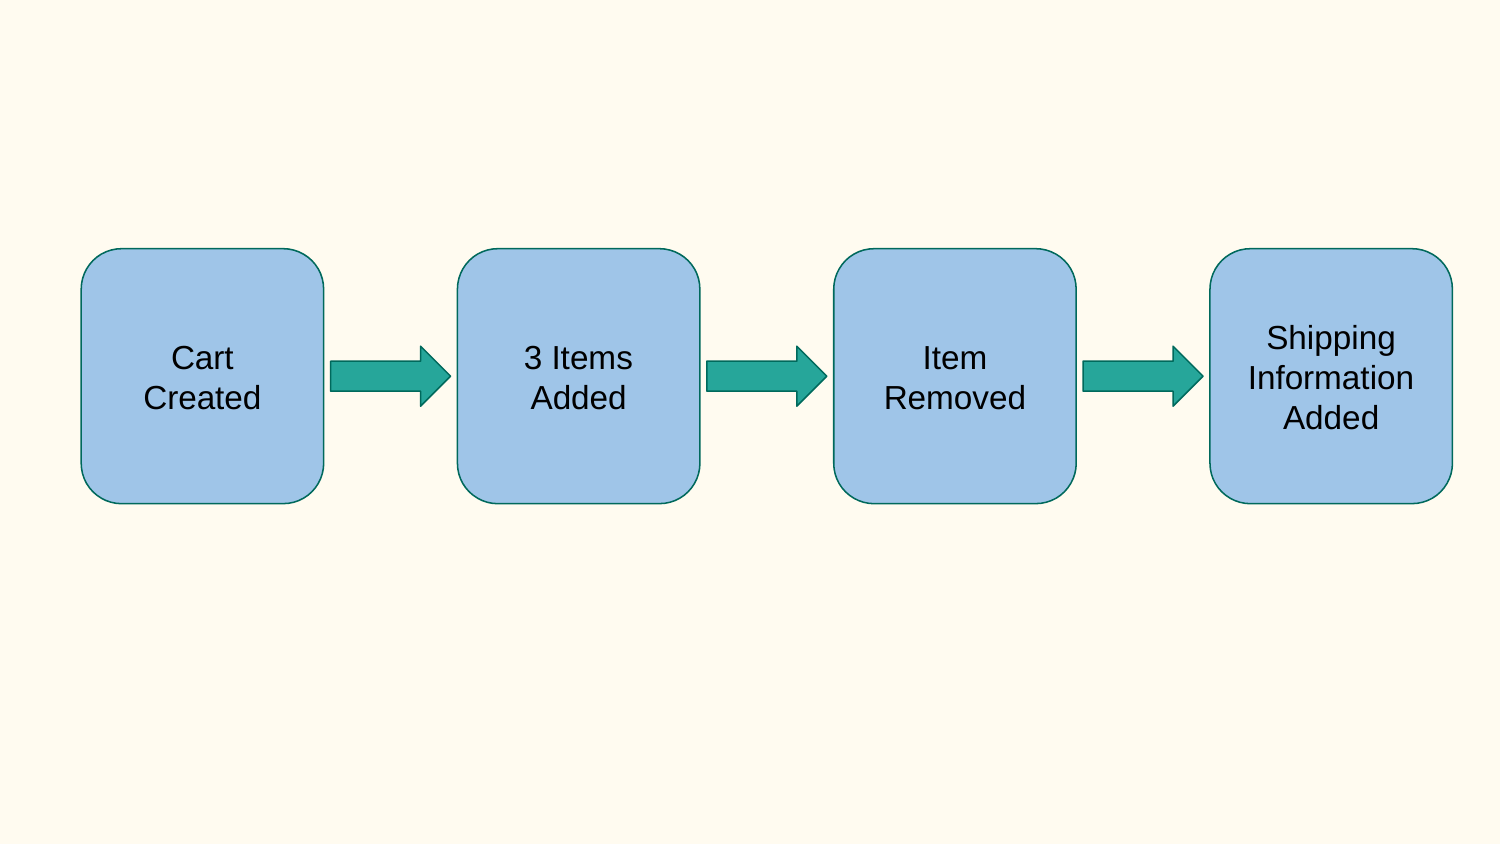

Cart Created
3 Items Added
Item Removed
Shipping Information Added